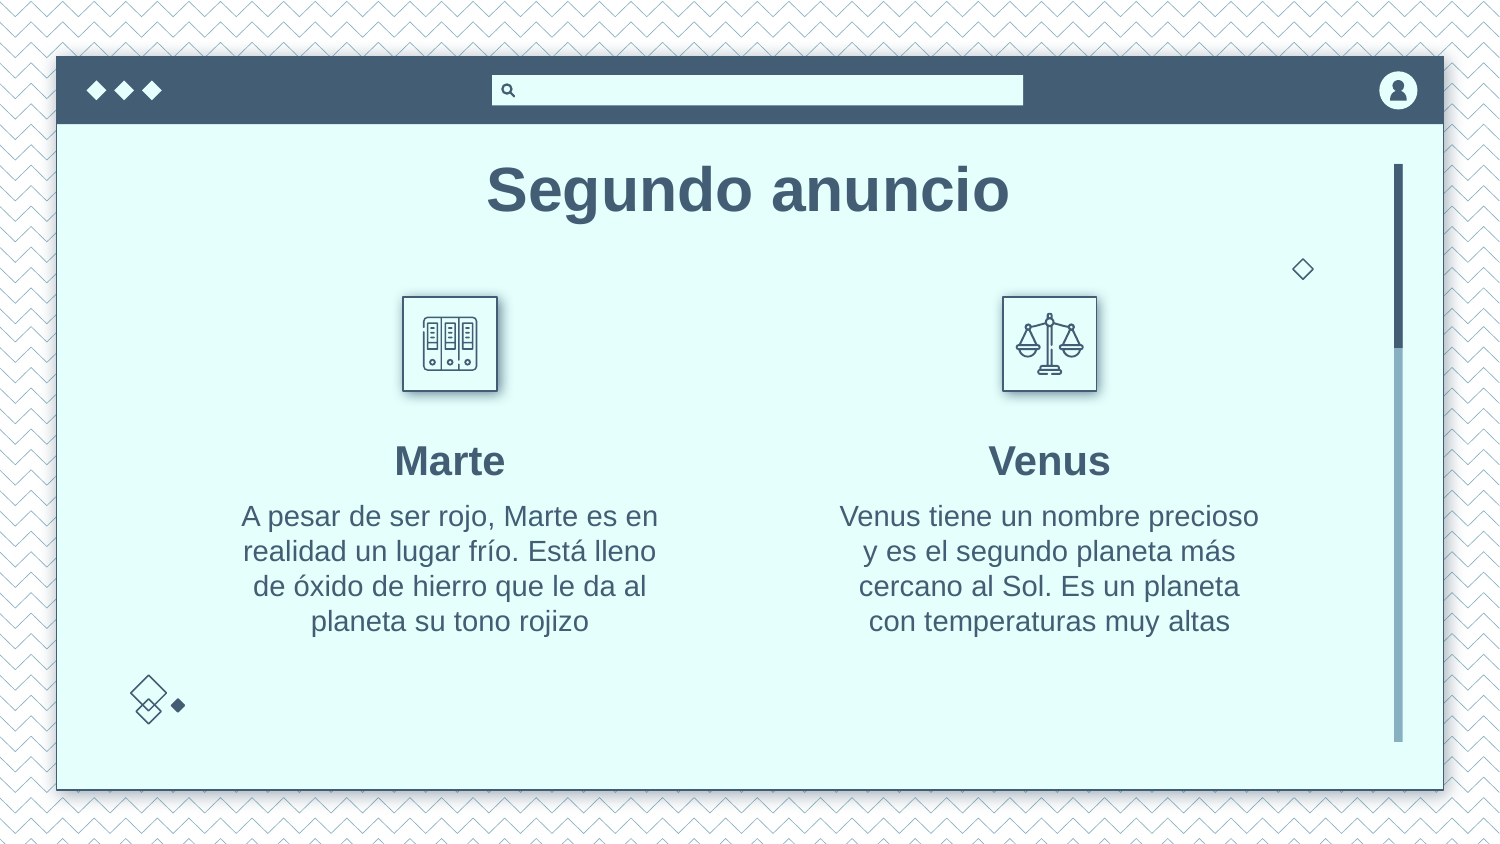

# Segundo anuncio

Marte
Venus
A pesar de ser rojo, Marte es en realidad un lugar frío. Está lleno de óxido de hierro que le da al planeta su tono rojizo
Venus tiene un nombre precioso y es el segundo planeta más cercano al Sol. Es un planeta con temperaturas muy altas